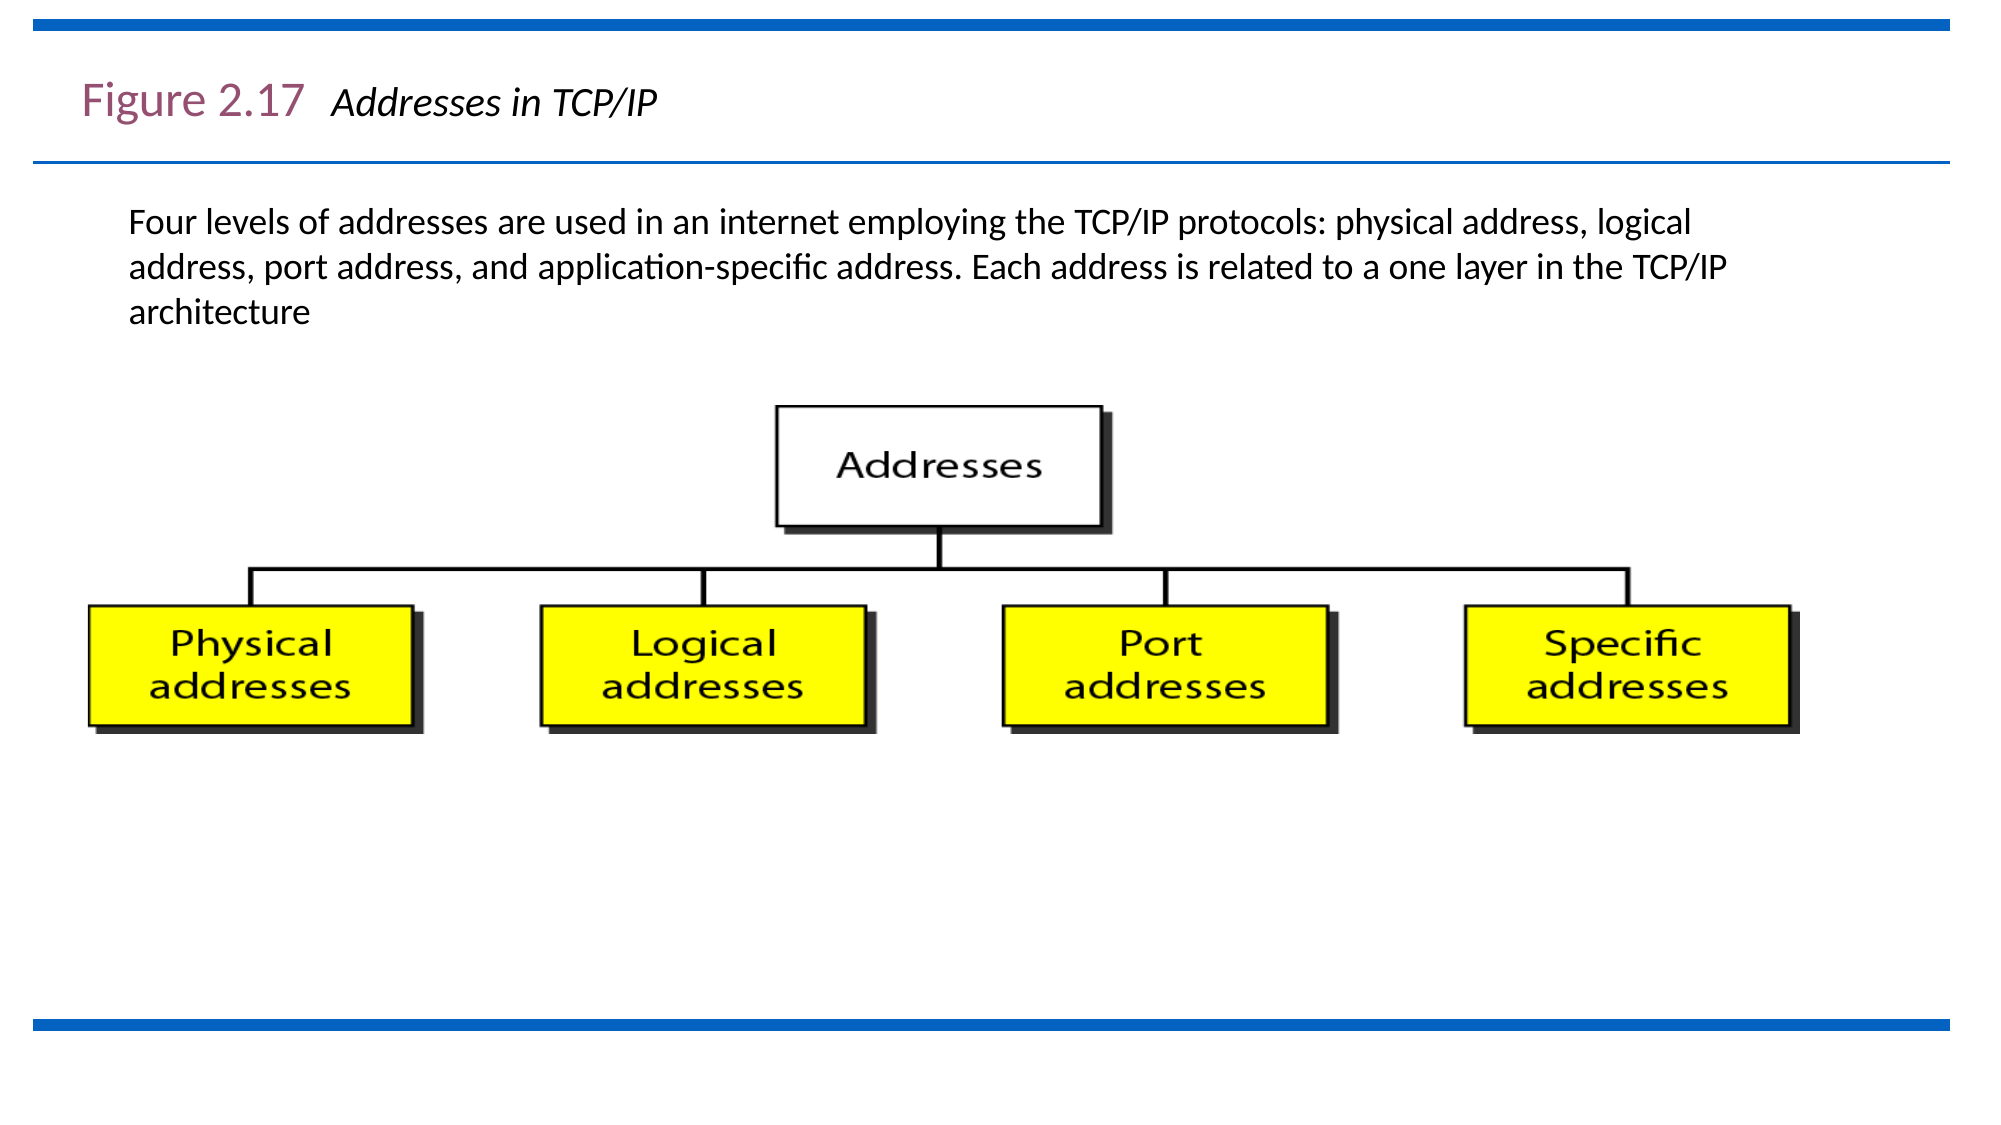

Figure 2.17	Addresses in TCP/IP

Four levels of addresses are used in an internet employing the TCP/IP protocols: physical address, logical  address, port address, and application-specific address. Each address is related to a one layer in the TCP/IP  architecture